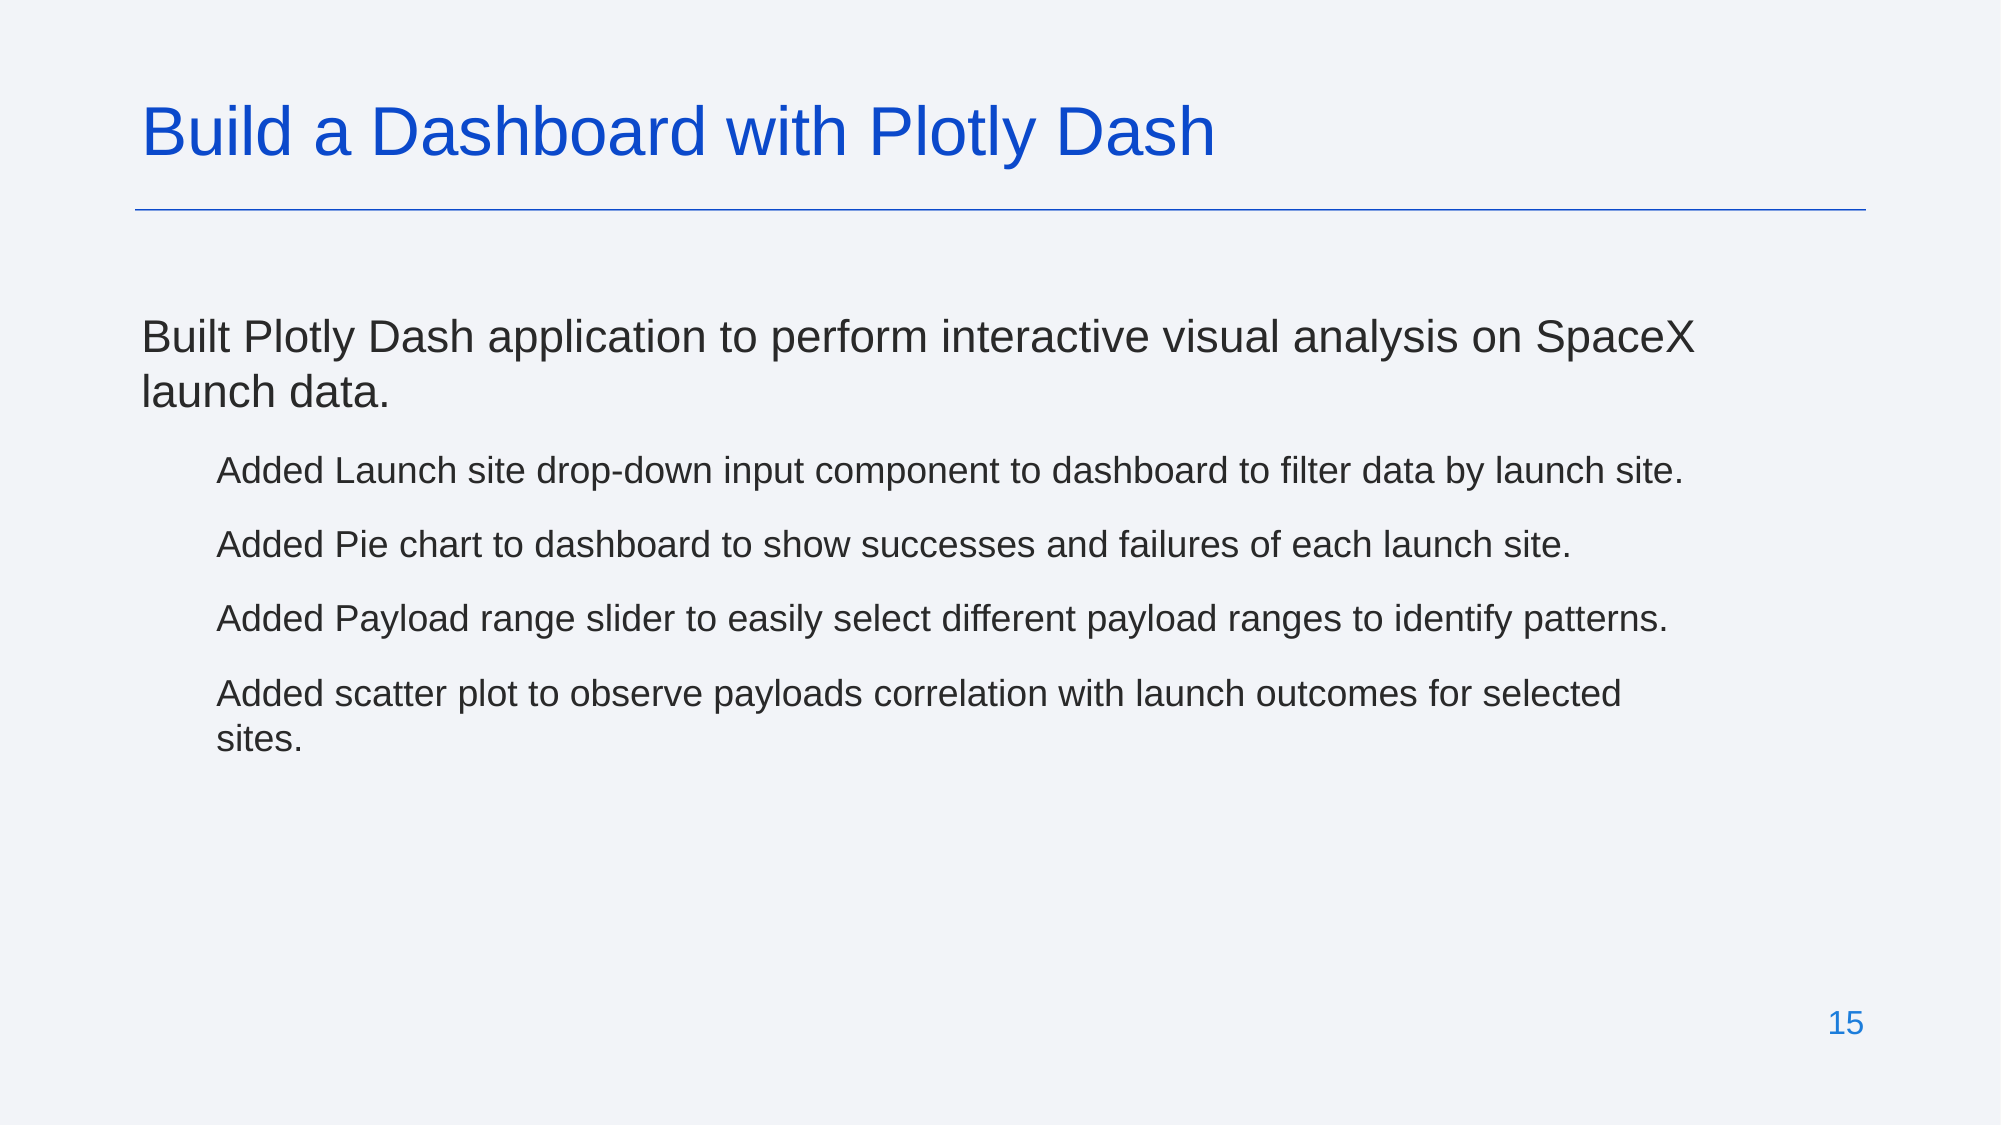

Build a Dashboard with Plotly Dash
Built Plotly Dash application to perform interactive visual analysis on SpaceX launch data.
Added Launch site drop-down input component to dashboard to filter data by launch site.
Added Pie chart to dashboard to show successes and failures of each launch site.
Added Payload range slider to easily select different payload ranges to identify patterns.
Added scatter plot to observe payloads correlation with launch outcomes for selected sites.

15